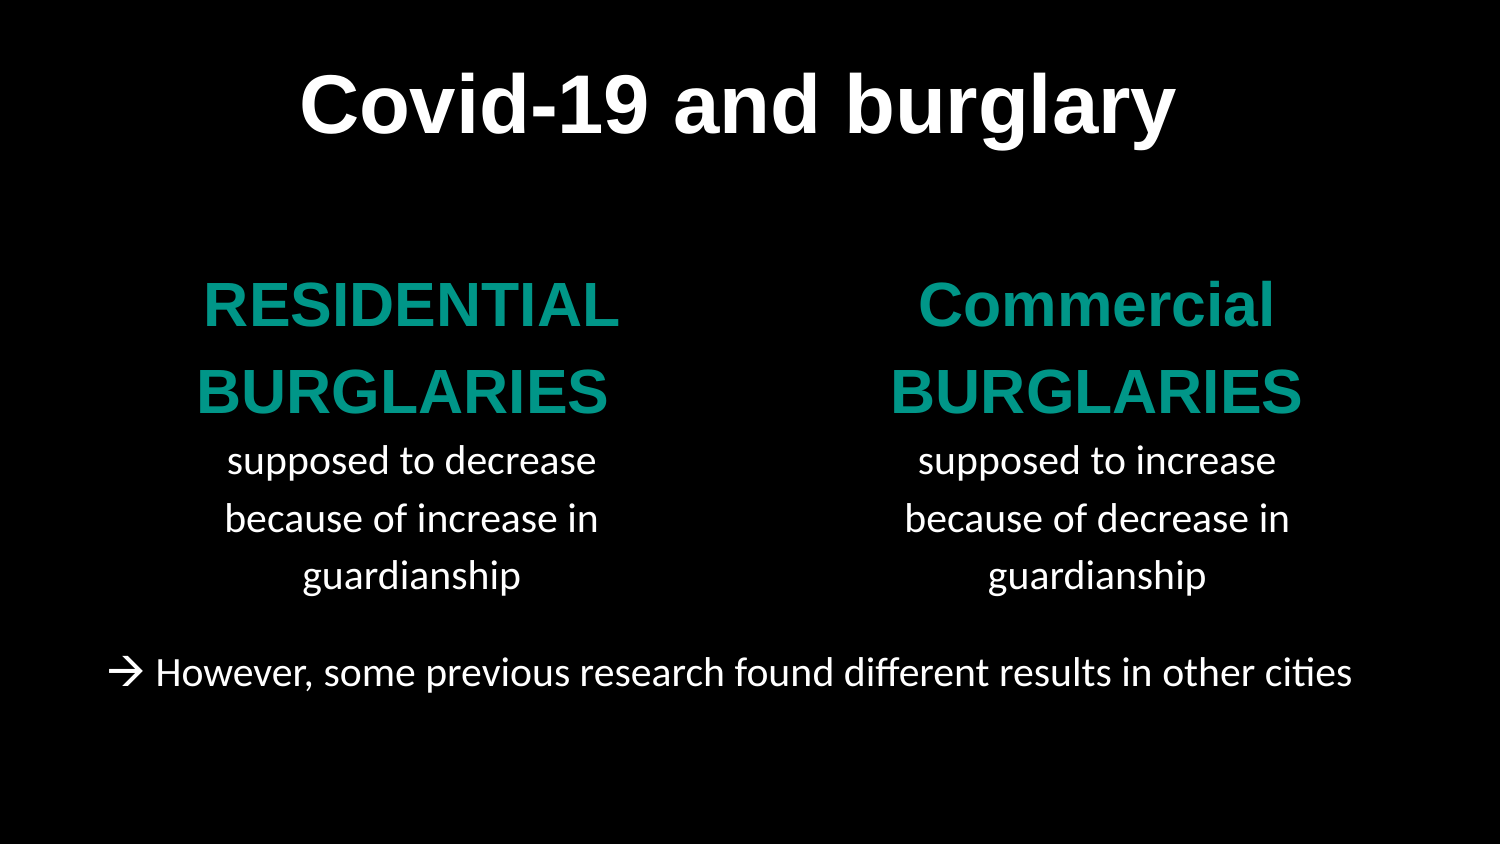

# Covid-19 and burglary
RESIDENTIAL BURGLARIES
supposed to decrease because of increase in guardianship

Commercial BURGLARIES
supposed to increase because of decrease in guardianship

🡪 However, some previous research found different results in other cities